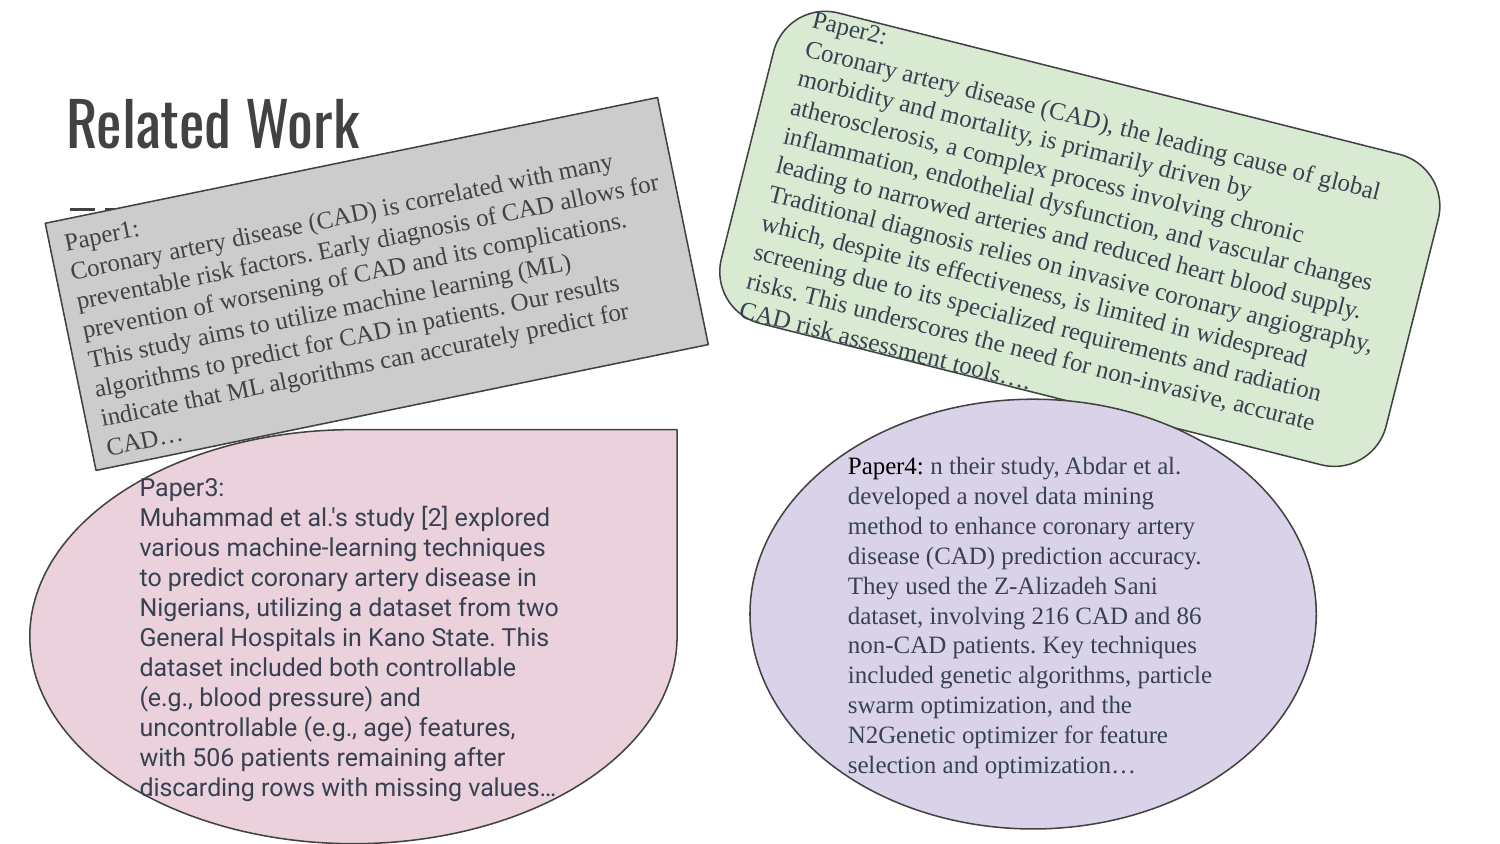

# Related Work
Paper2:
Coronary artery disease (CAD), the leading cause of global morbidity and mortality, is primarily driven by atherosclerosis, a complex process involving chronic inflammation, endothelial dysfunction, and vascular changes leading to narrowed arteries and reduced heart blood supply. Traditional diagnosis relies on invasive coronary angiography, which, despite its effectiveness, is limited in widespread screening due to its specialized requirements and radiation risks. This underscores the need for non-invasive, accurate CAD risk assessment tools….
Paper1:
Coronary artery disease (CAD) is correlated with many preventable risk factors. Early diagnosis of CAD allows for prevention of worsening of CAD and its complications. This study aims to utilize machine learning (ML) algorithms to predict for CAD in patients. Our results indicate that ML algorithms can accurately predict for CAD…
Paper4: n their study, Abdar et al. developed a novel data mining method to enhance coronary artery disease (CAD) prediction accuracy. They used the Z-Alizadeh Sani dataset, involving 216 CAD and 86 non-CAD patients. Key techniques included genetic algorithms, particle swarm optimization, and the N2Genetic optimizer for feature selection and optimization…
Paper3:
Muhammad et al.'s study [2] explored various machine-learning techniques to predict coronary artery disease in Nigerians, utilizing a dataset from two General Hospitals in Kano State. This dataset included both controllable (e.g., blood pressure) and uncontrollable (e.g., age) features, with 506 patients remaining after discarding rows with missing values…